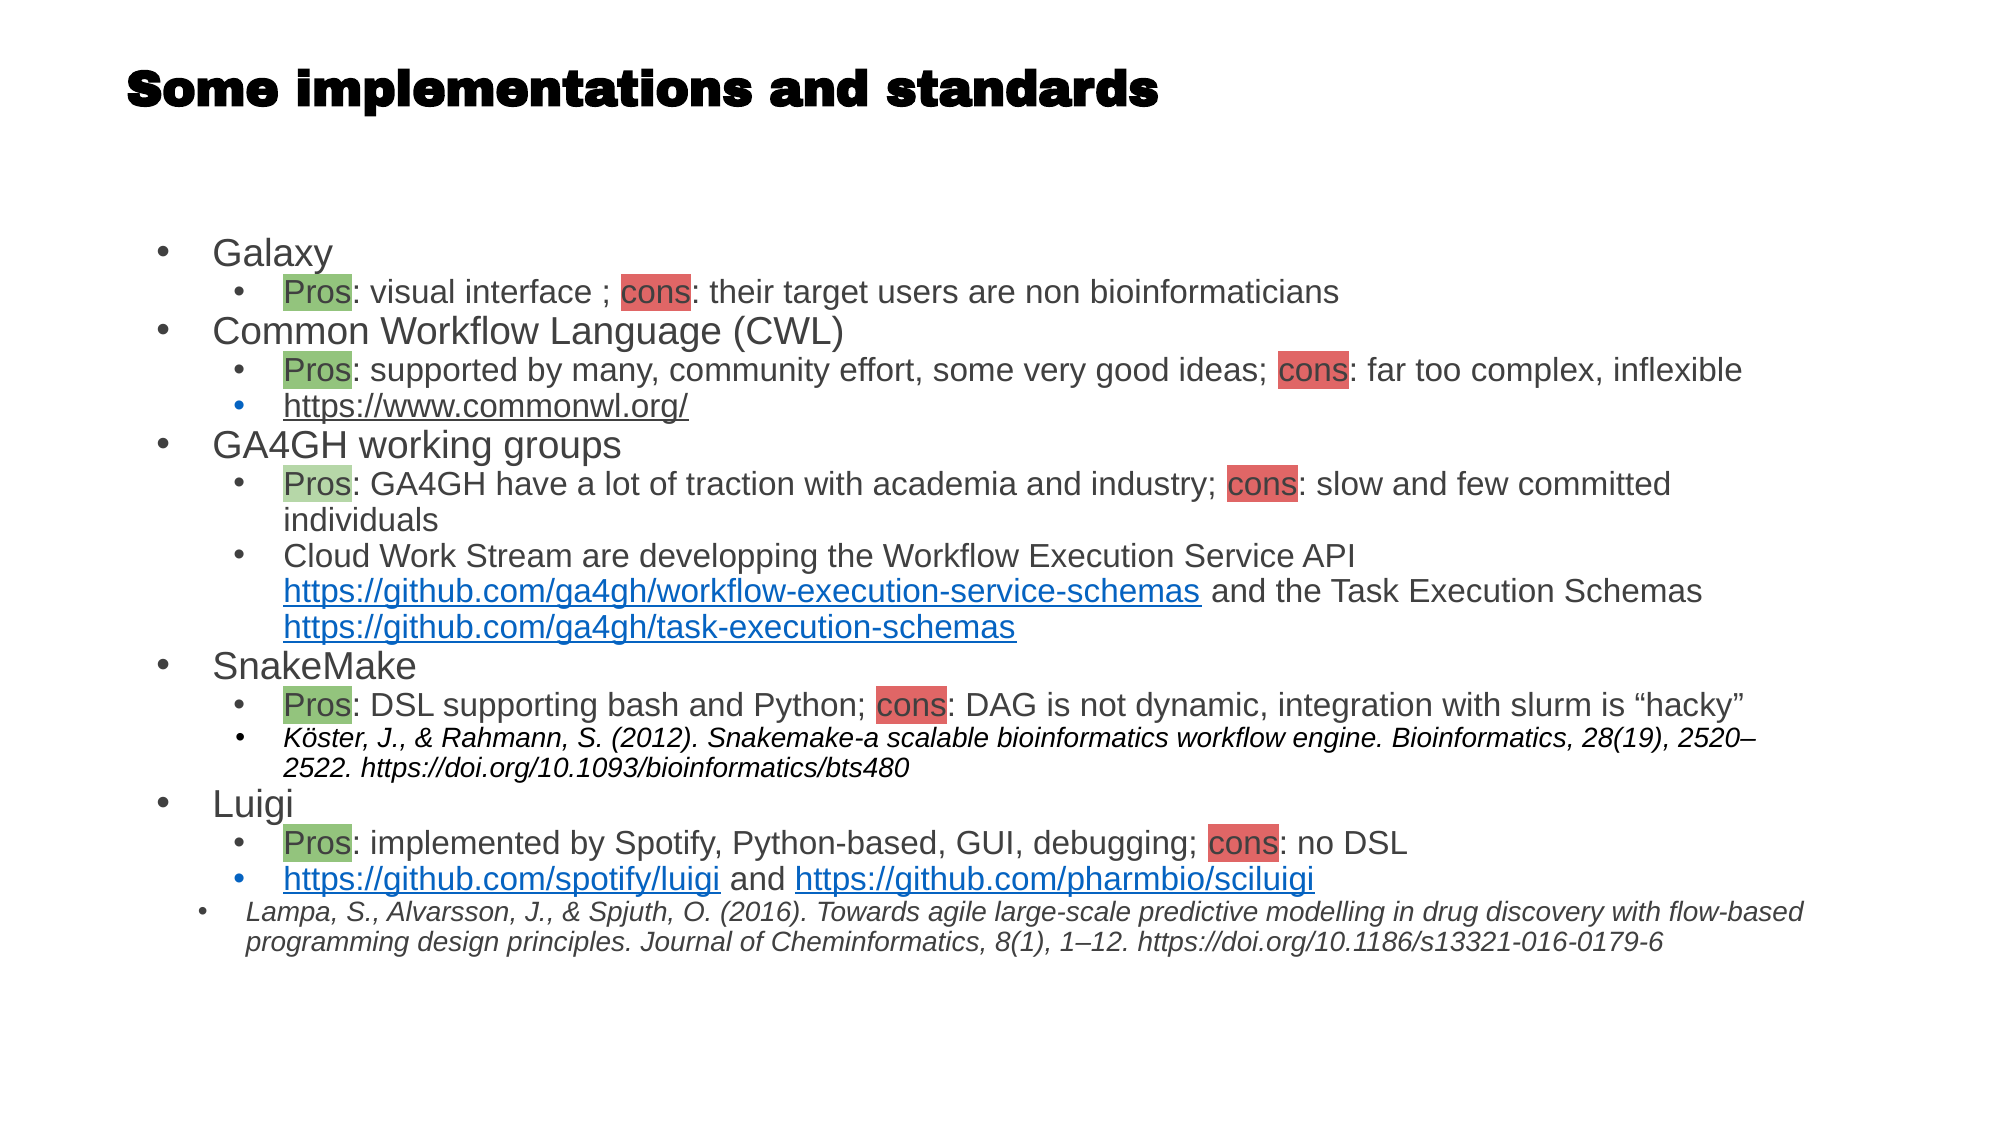

# Some implementations and standards
Galaxy
Pros: visual interface ; cons: their target users are non bioinformaticians
Common Workflow Language (CWL)
Pros: supported by many, community effort, some very good ideas; cons: far too complex, inflexible
https://www.commonwl.org/
GA4GH working groups
Pros: GA4GH have a lot of traction with academia and industry; cons: slow and few committed individuals
Cloud Work Stream are developping the Workflow Execution Service API https://github.com/ga4gh/workflow-execution-service-schemas and the Task Execution Schemas https://github.com/ga4gh/task-execution-schemas
SnakeMake
Pros: DSL supporting bash and Python; cons: DAG is not dynamic, integration with slurm is “hacky”
Köster, J., & Rahmann, S. (2012). Snakemake-a scalable bioinformatics workflow engine. Bioinformatics, 28(19), 2520–2522. https://doi.org/10.1093/bioinformatics/bts480
Luigi
Pros: implemented by Spotify, Python-based, GUI, debugging; cons: no DSL
https://github.com/spotify/luigi and https://github.com/pharmbio/sciluigi
Lampa, S., Alvarsson, J., & Spjuth, O. (2016). Towards agile large-scale predictive modelling in drug discovery with flow-based programming design principles. Journal of Cheminformatics, 8(1), 1–12. https://doi.org/10.1186/s13321-016-0179-6